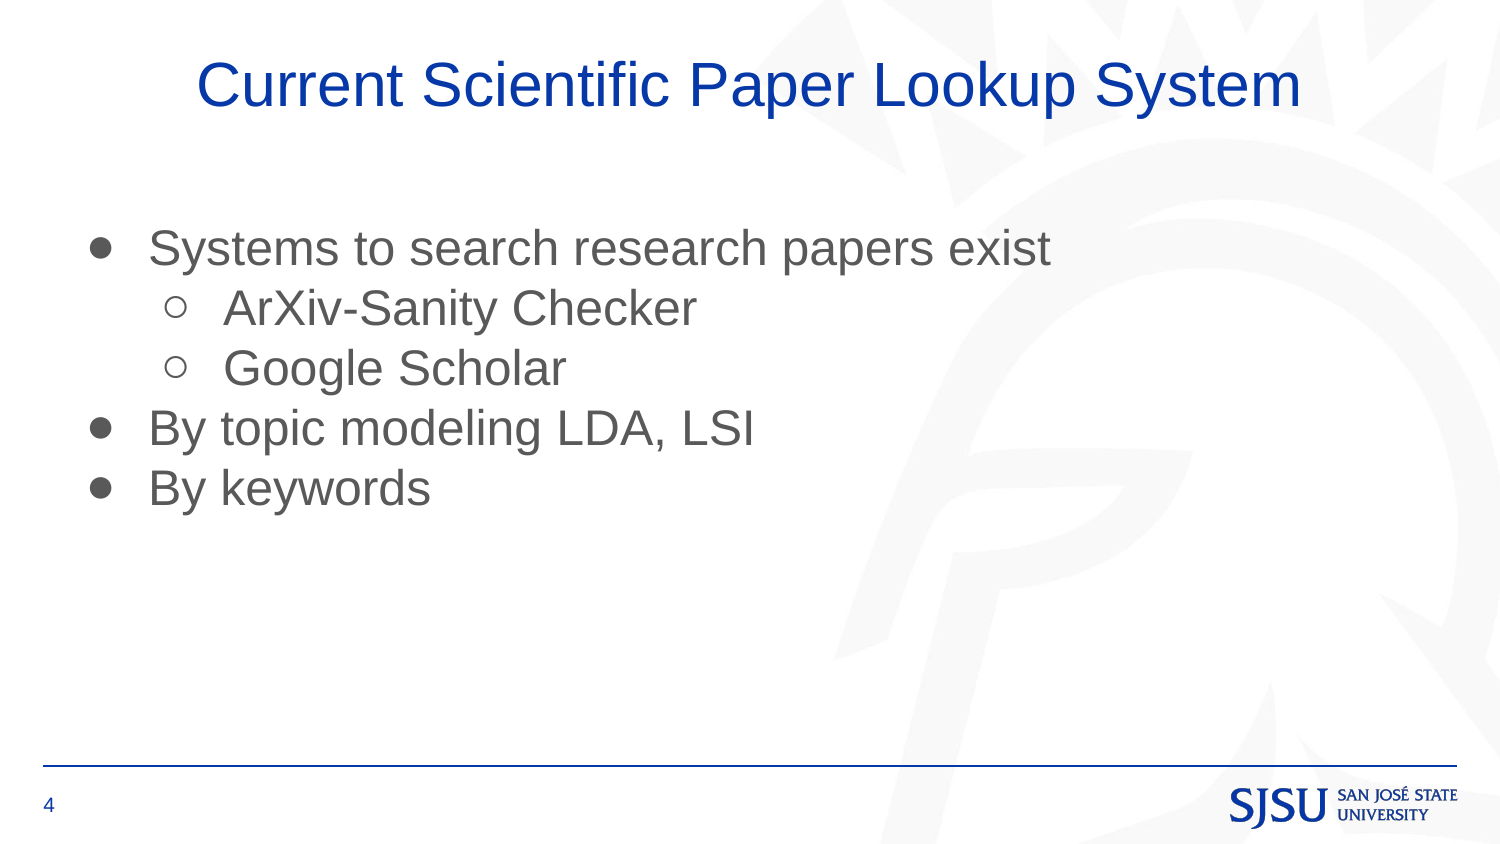

# Current Scientific Paper Lookup System
Systems to search research papers exist
ArXiv-Sanity Checker
Google Scholar
By topic modeling LDA, LSI
By keywords

4